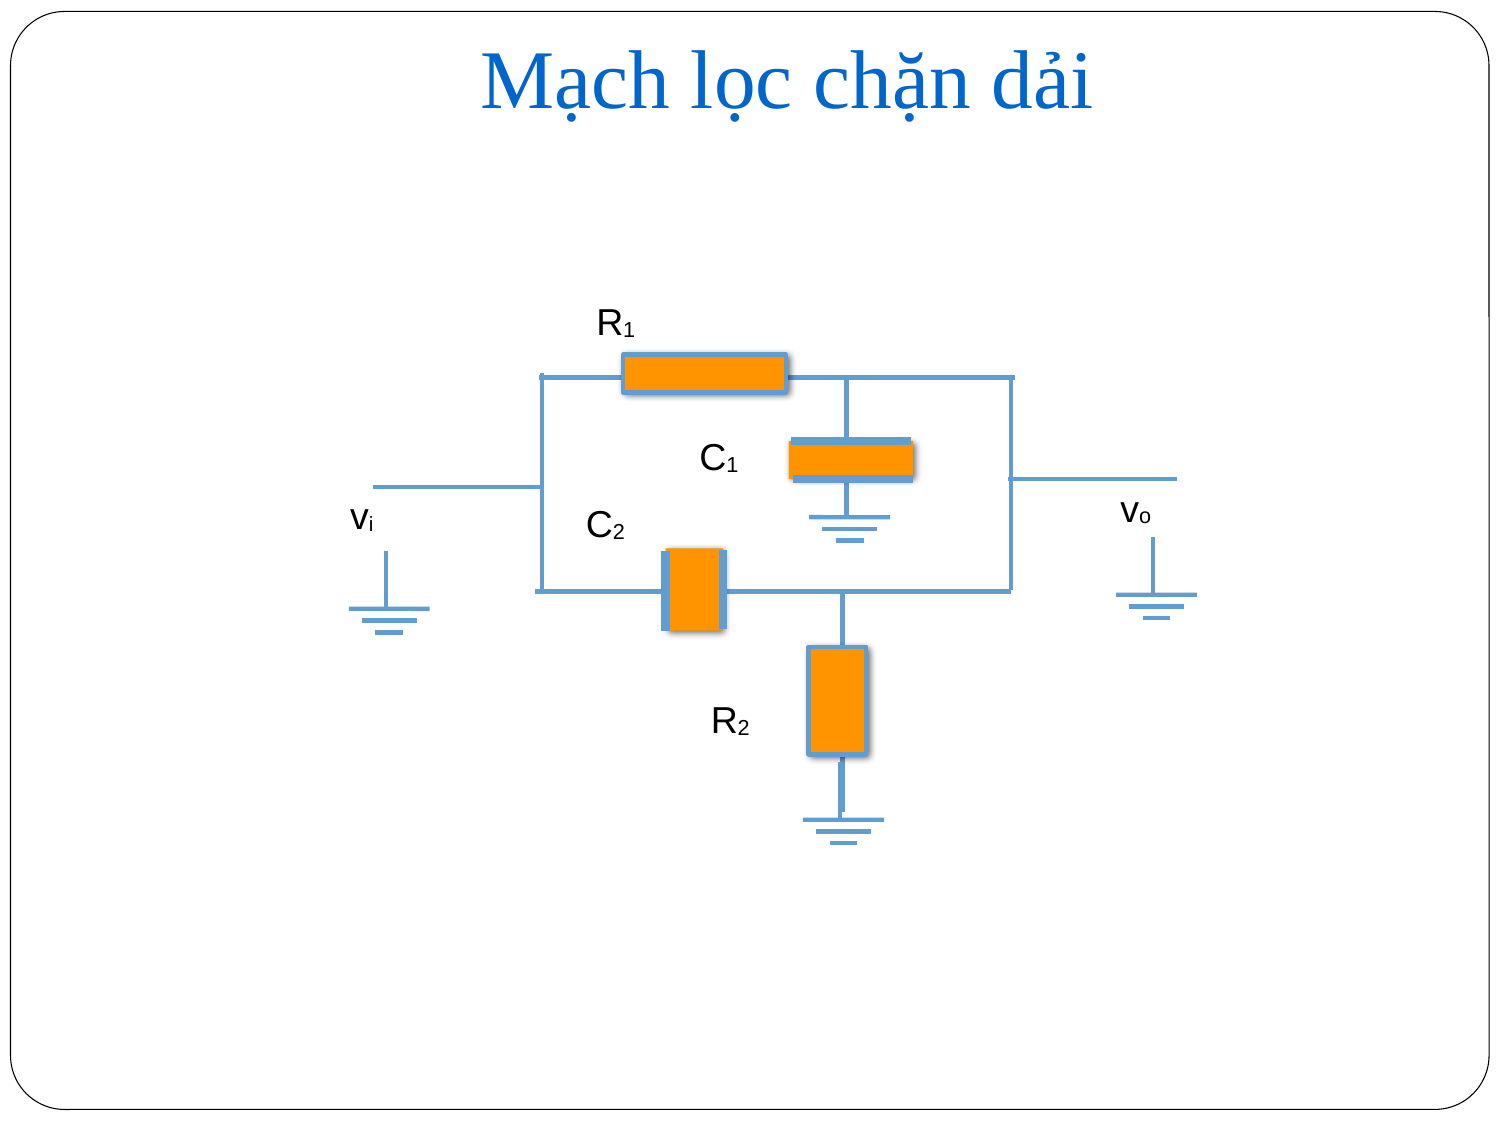

Mạch lọc chặn dải
R1

C1

vo

vi

C2

R2